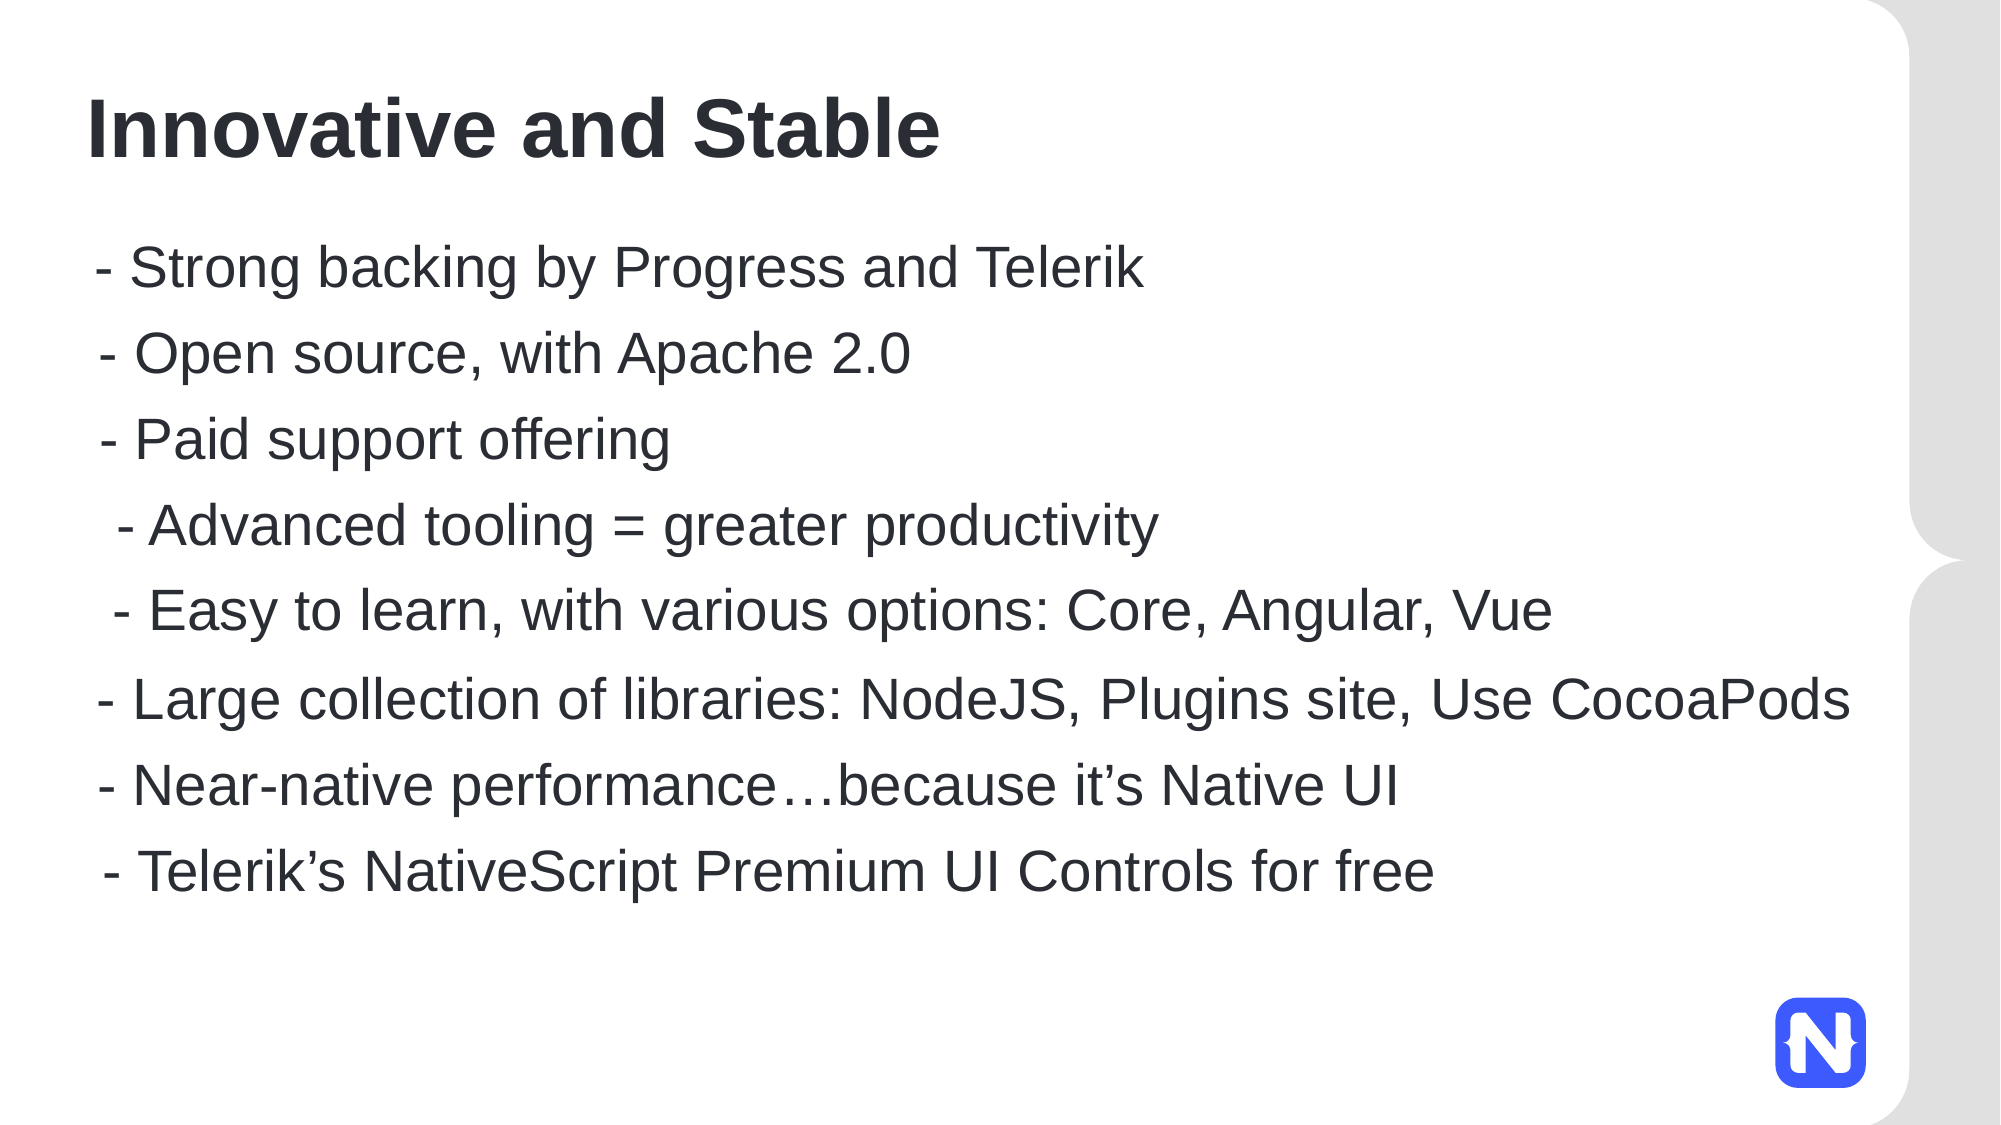

# Innovative and Stable
- Strong backing by Progress and Telerik
- Open source, with Apache 2.0
- Paid support offering
- Advanced tooling = greater productivity

- Easy to learn, with various options: Core, Angular, Vue
- Large collection of libraries: NodeJS, Plugins site, Use CocoaPods
- Near-native performance…because it’s Native UI
- Telerik’s NativeScript Premium UI Controls for free